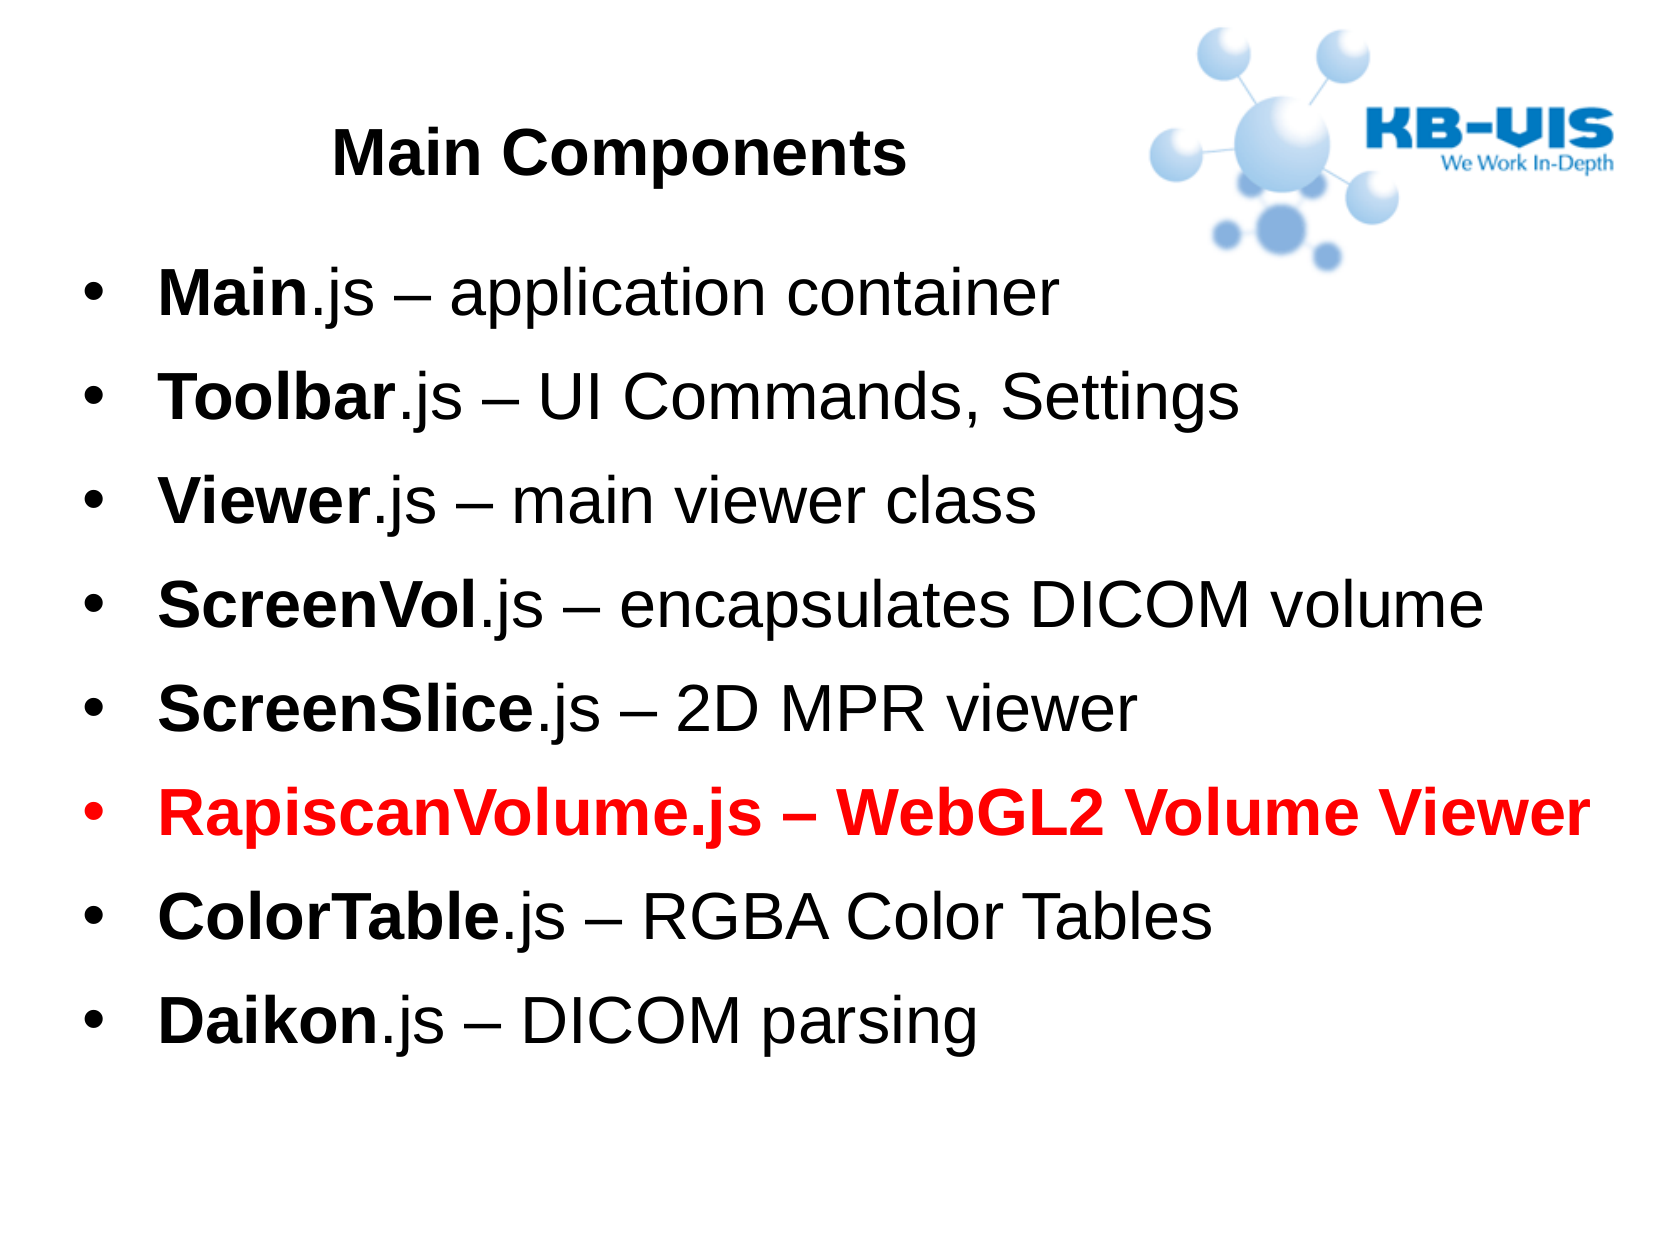

Main Components
Main.js – application container
Toolbar.js – UI Commands, Settings
Viewer.js – main viewer class
ScreenVol.js – encapsulates DICOM volume
ScreenSlice.js – 2D MPR viewer
RapiscanVolume.js – WebGL2 Volume Viewer
ColorTable.js – RGBA Color Tables
Daikon.js – DICOM parsing